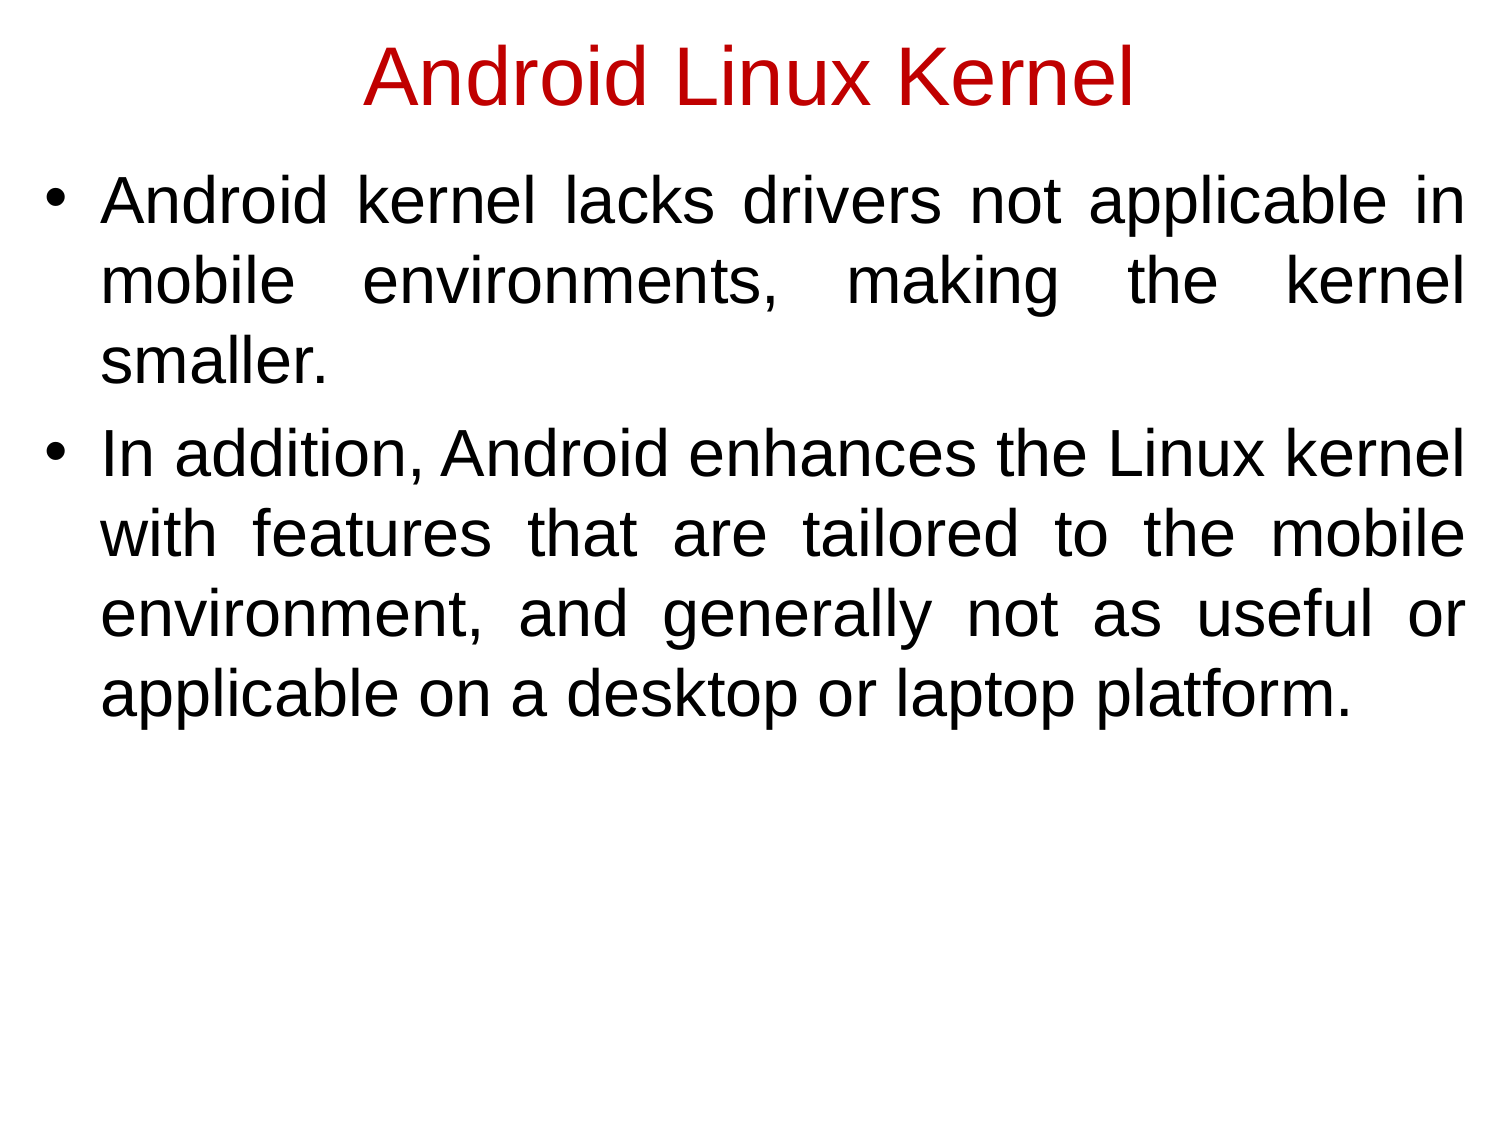

Android Linux Kernel
Android kernel lacks drivers not applicable in mobile environments, making the kernel smaller.
In addition, Android enhances the Linux kernel with features that are tailored to the mobile environment, and generally not as useful or applicable on a desktop or laptop platform.